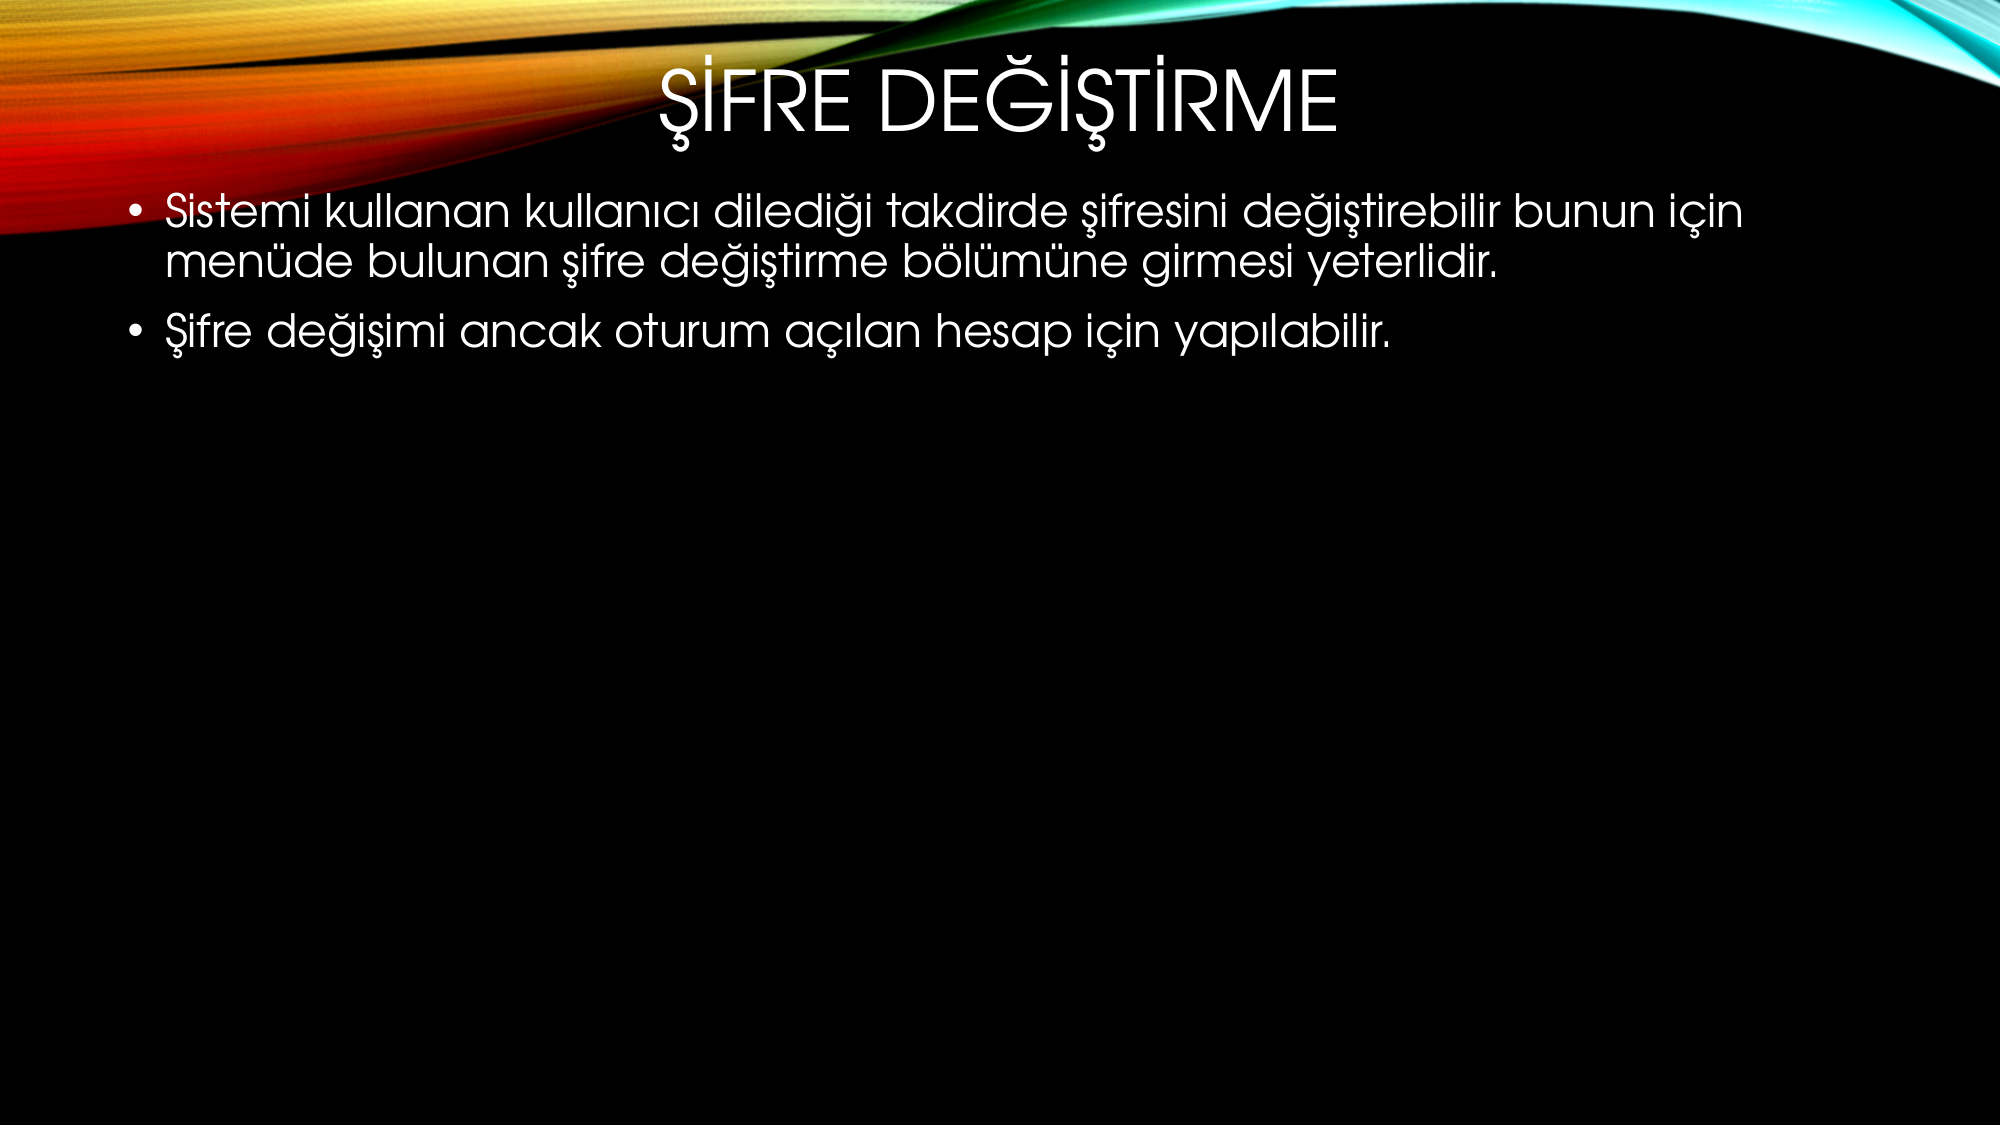

# Şifre değiştirme
Sistemi kullanan kullanıcı dilediği takdirde şifresini değiştirebilir bunun için menüde bulunan şifre değiştirme bölümüne girmesi yeterlidir.
Şifre değişimi ancak oturum açılan hesap için yapılabilir.